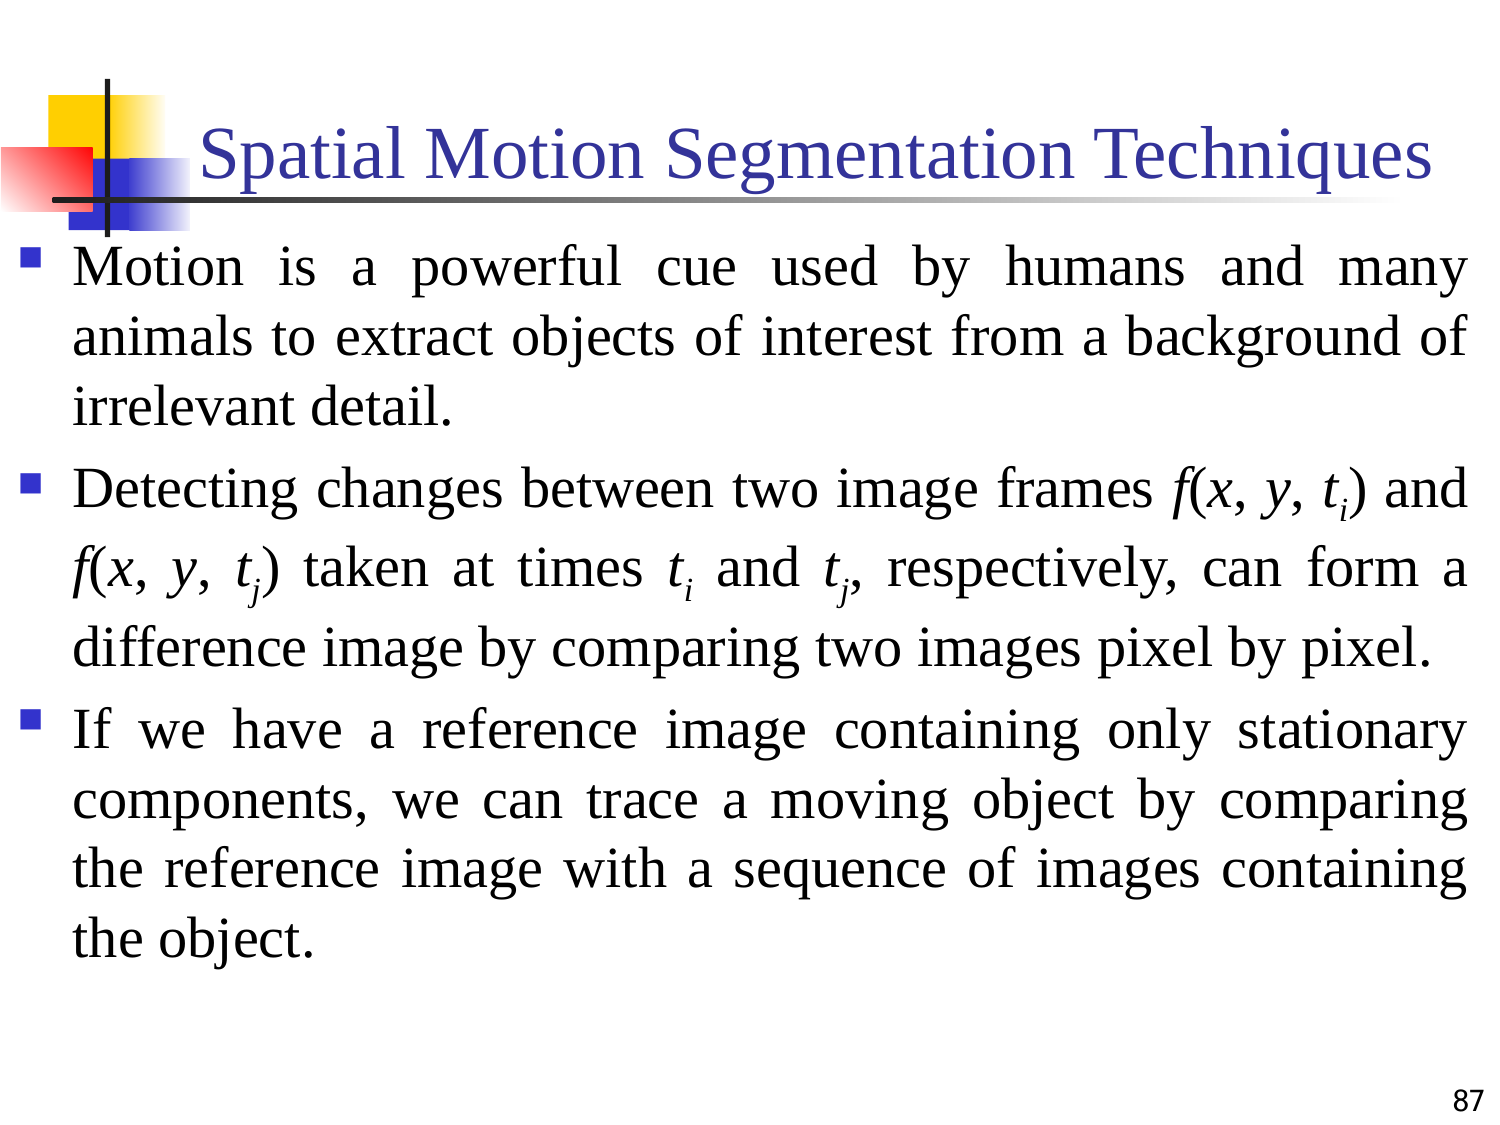

# Spatial Motion Segmentation Techniques
Motion is a powerful cue used by humans and many animals to extract objects of interest from a background of irrelevant detail.
Detecting changes between two image frames f(x, y, ti) and f(x, y, tj) taken at times ti and tj, respectively, can form a difference image by comparing two images pixel by pixel.
If we have a reference image containing only stationary components, we can trace a moving object by comparing the reference image with a sequence of images containing the object.
87